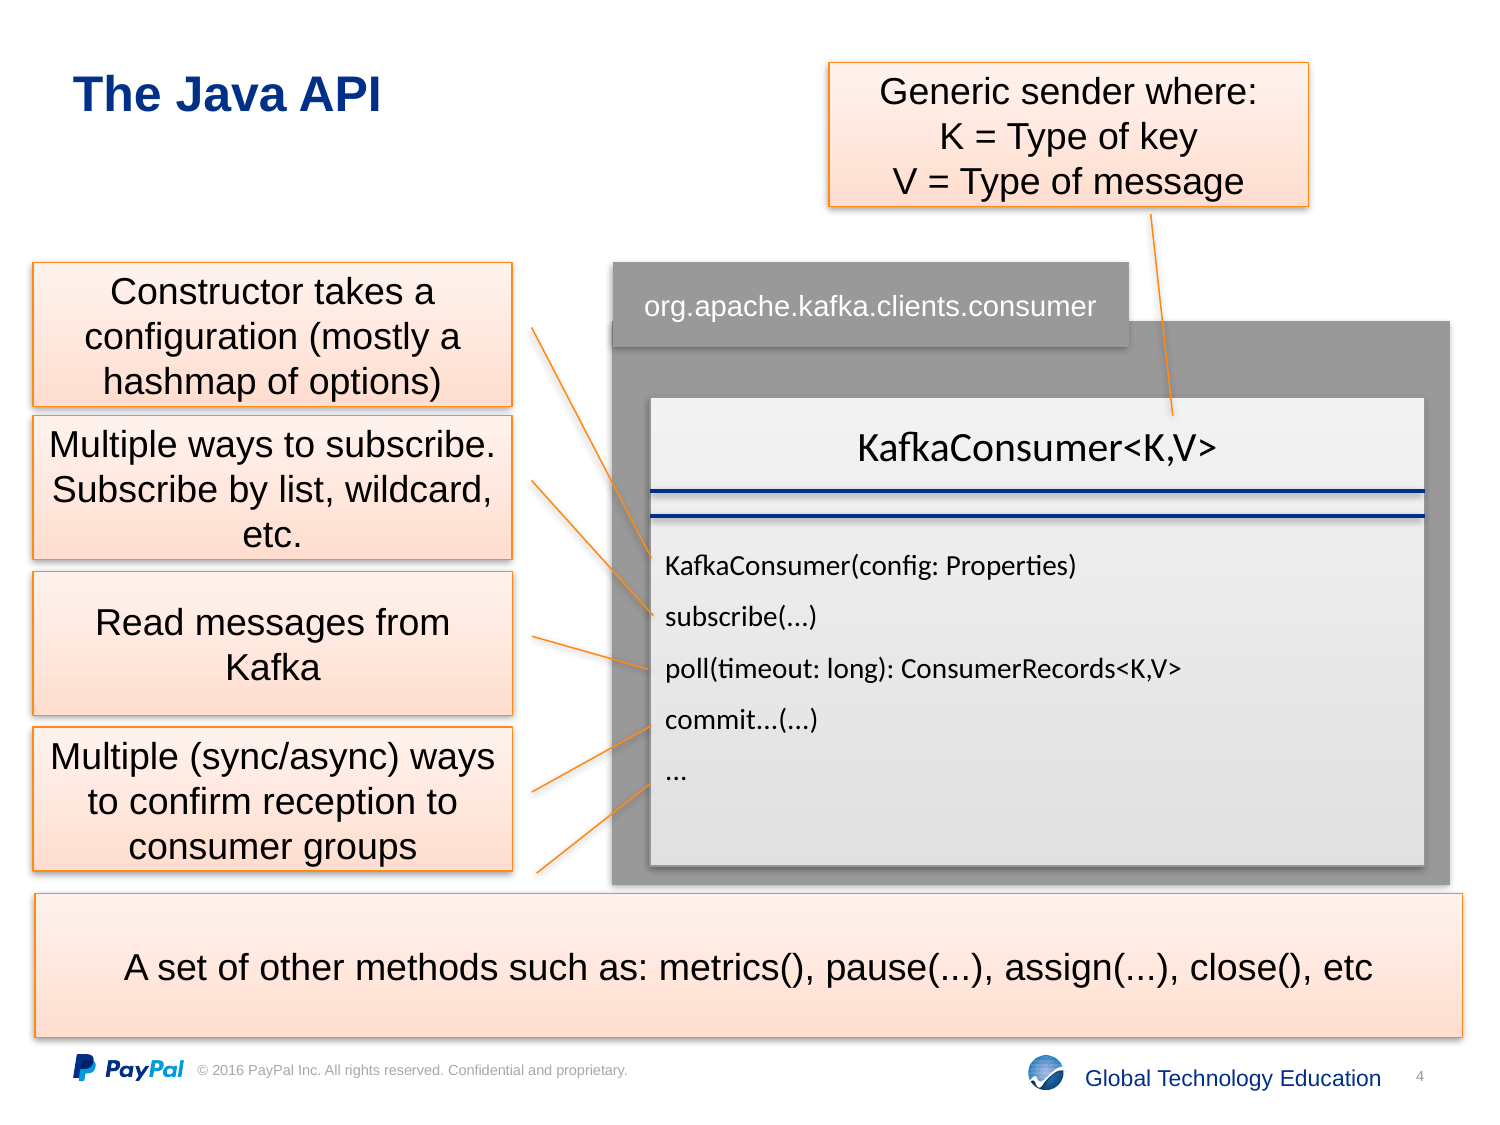

# The Java API
Generic sender where:
K = Type of key
V = Type of message
Constructor takes a configuration (mostly a hashmap of options)
org.apache.kafka.clients.consumer

KafkaConsumer<K,V>
Multiple ways to subscribe. Subscribe by list, wildcard, etc.
KafkaConsumer(config: Properties)
subscribe(...)
poll(timeout: long): ConsumerRecords<K,V>
commit...(...)
...
Read messages from Kafka
Multiple (sync/async) ways to confirm reception to consumer groups
A set of other methods such as: metrics(), pause(...), assign(...), close(), etc
4